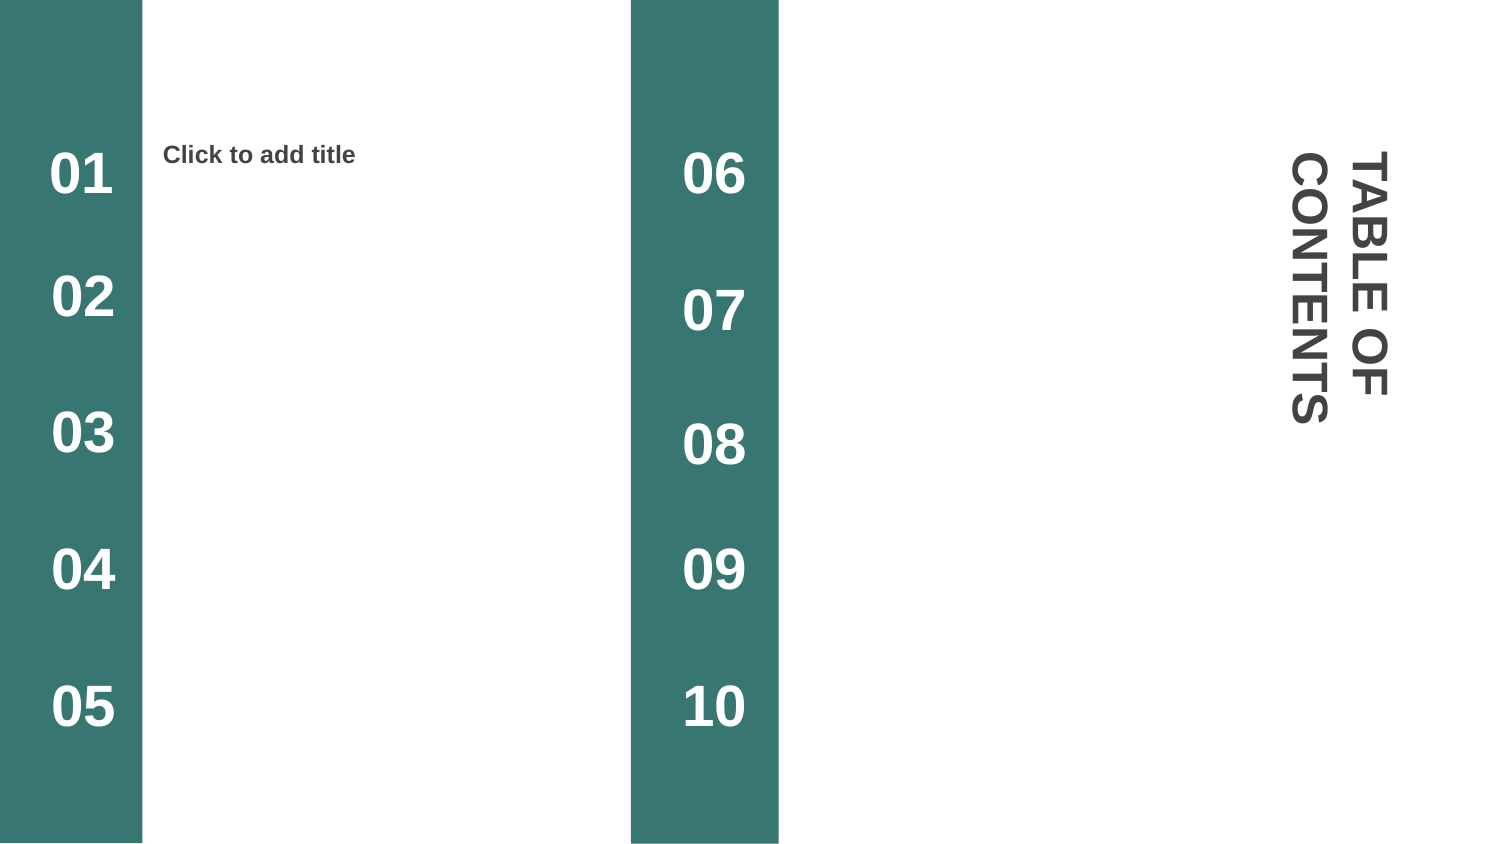

# Click to add title
01
06

02
07

TABLE OF CONTENTS

03
08

04
09

05
10